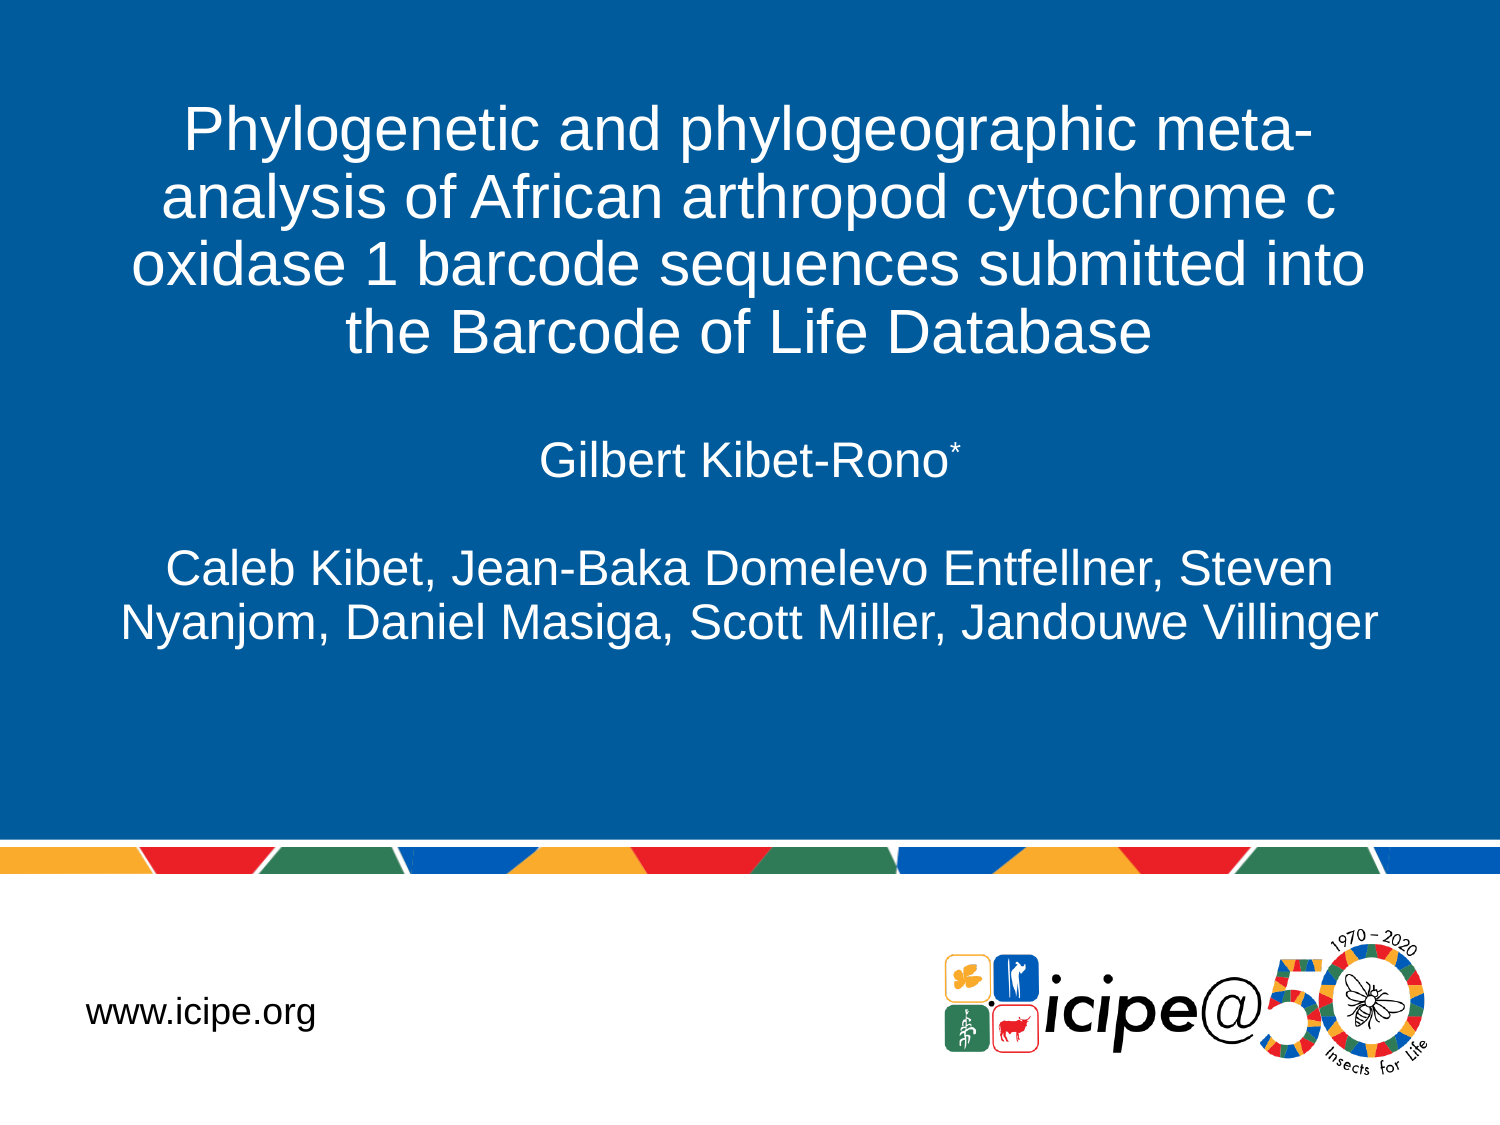

# Phylogenetic and phylogeographic meta-analysis of African arthropod cytochrome c oxidase 1 barcode sequences submitted into the Barcode of Life Database
Gilbert Kibet-Rono*

Caleb Kibet, Jean-Baka Domelevo Entfellner, Steven Nyanjom, Daniel Masiga, Scott Miller, Jandouwe Villinger